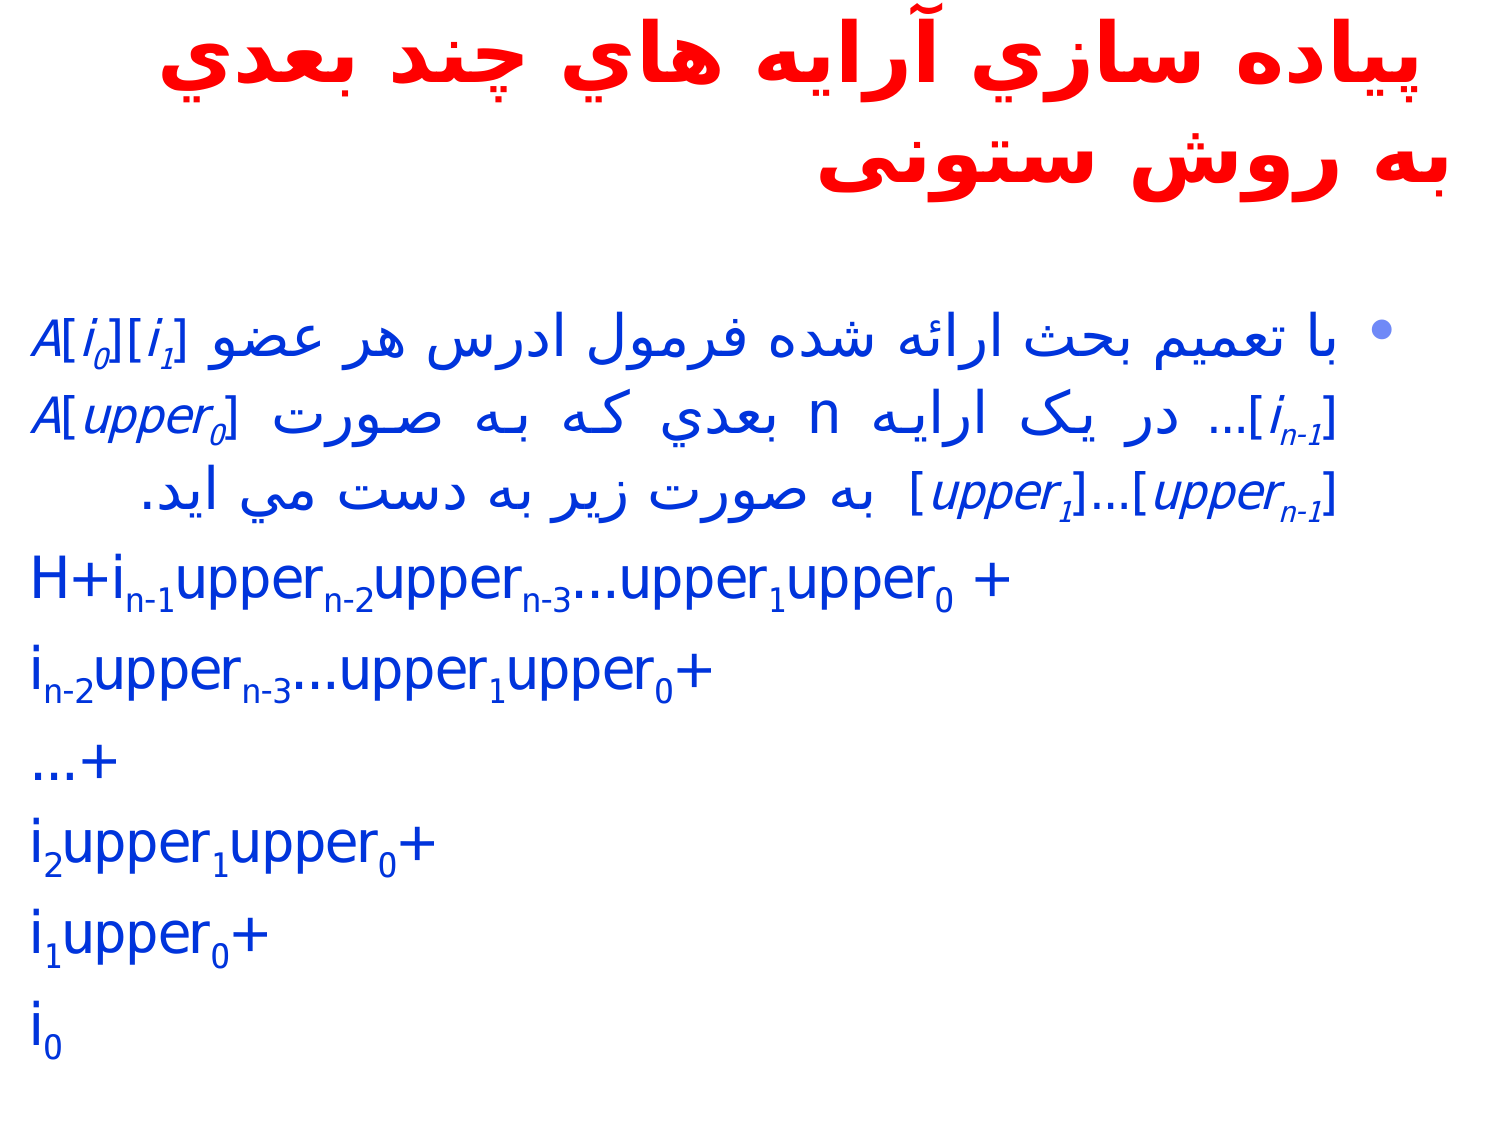

# پياده سازي آرايه هاي چند بعدي به روش ستونی
با تعميم بحث ارائه شده فرمول ادرس هر عضو A[i0][i1]…[in-1] در يک ارايه n بعدي که به صورت A[upper0][upper1]…[uppern-1]  به صورت زير به دست مي ايد.
H+in-1uppern-2uppern-3…upper1upper0 +
in-2uppern-3…upper1upper0+
…+
i2upper1upper0+
i1upper0+
i0

دانشگاه بوعلی سینا دانشکده مهندسی کامپيوتر
48